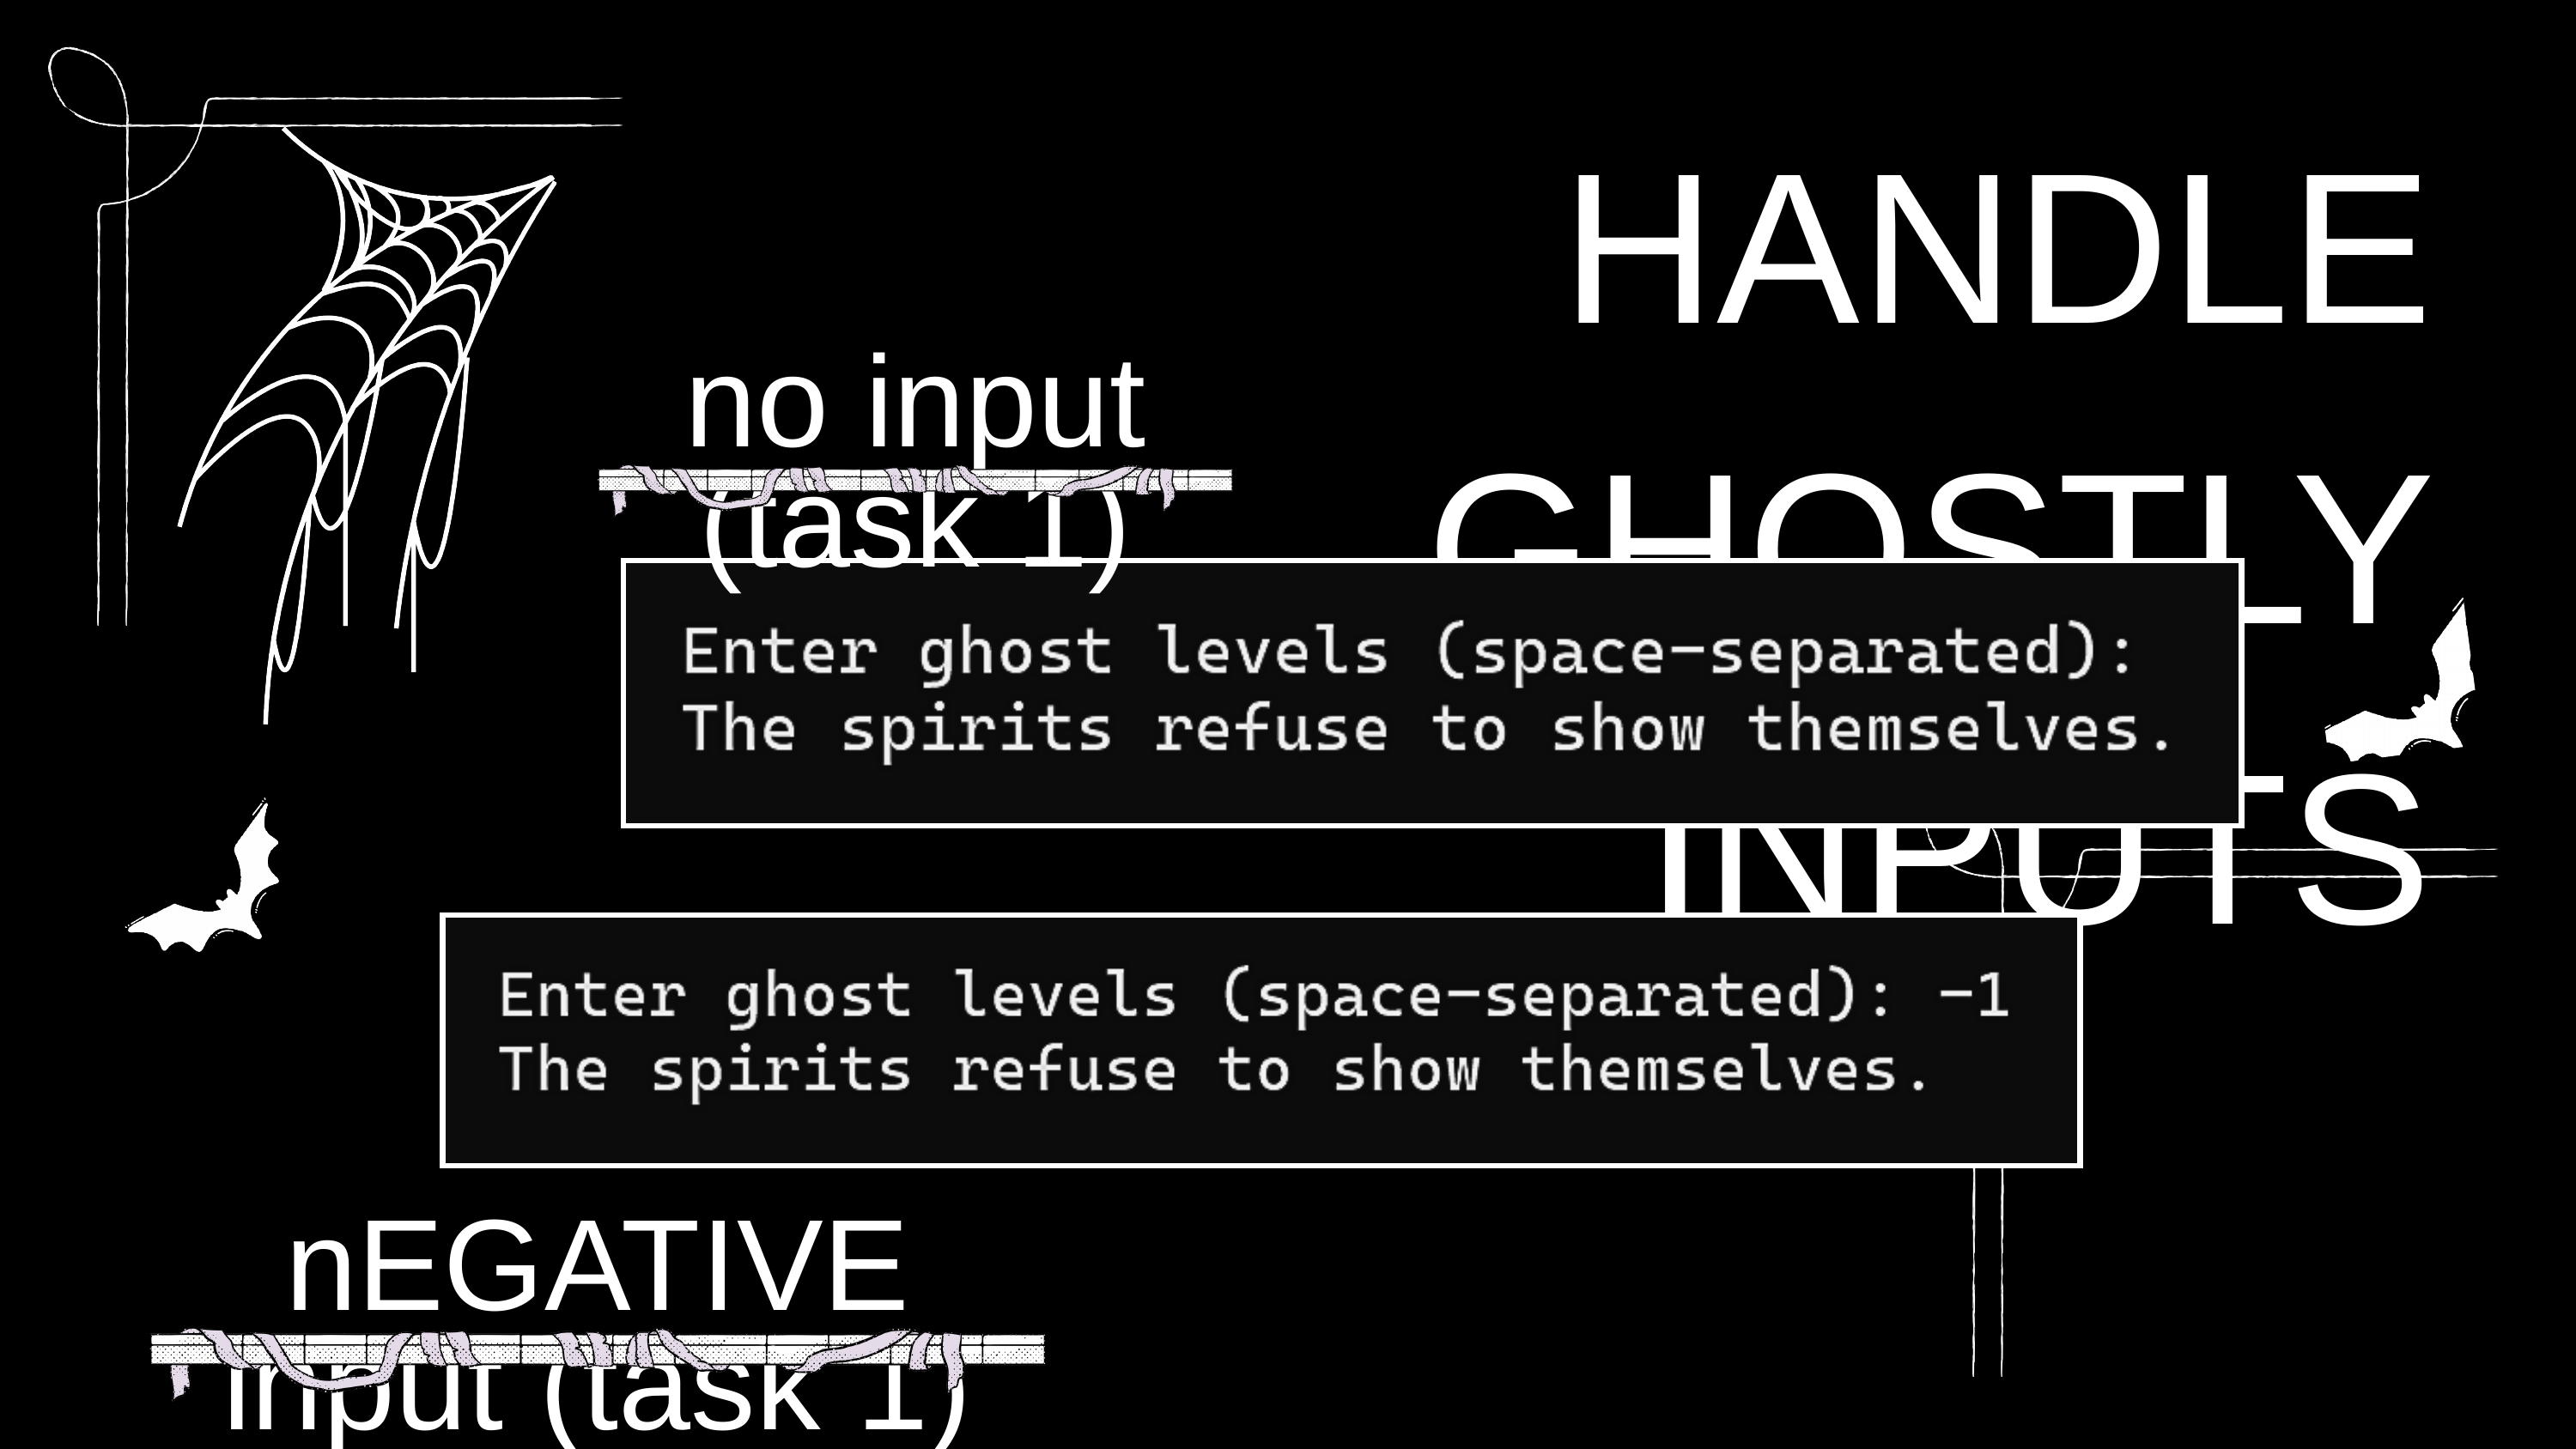

HANDLE GHOSTLY INPUTS

no input (task 1)

nEGATIVE input (task 1)